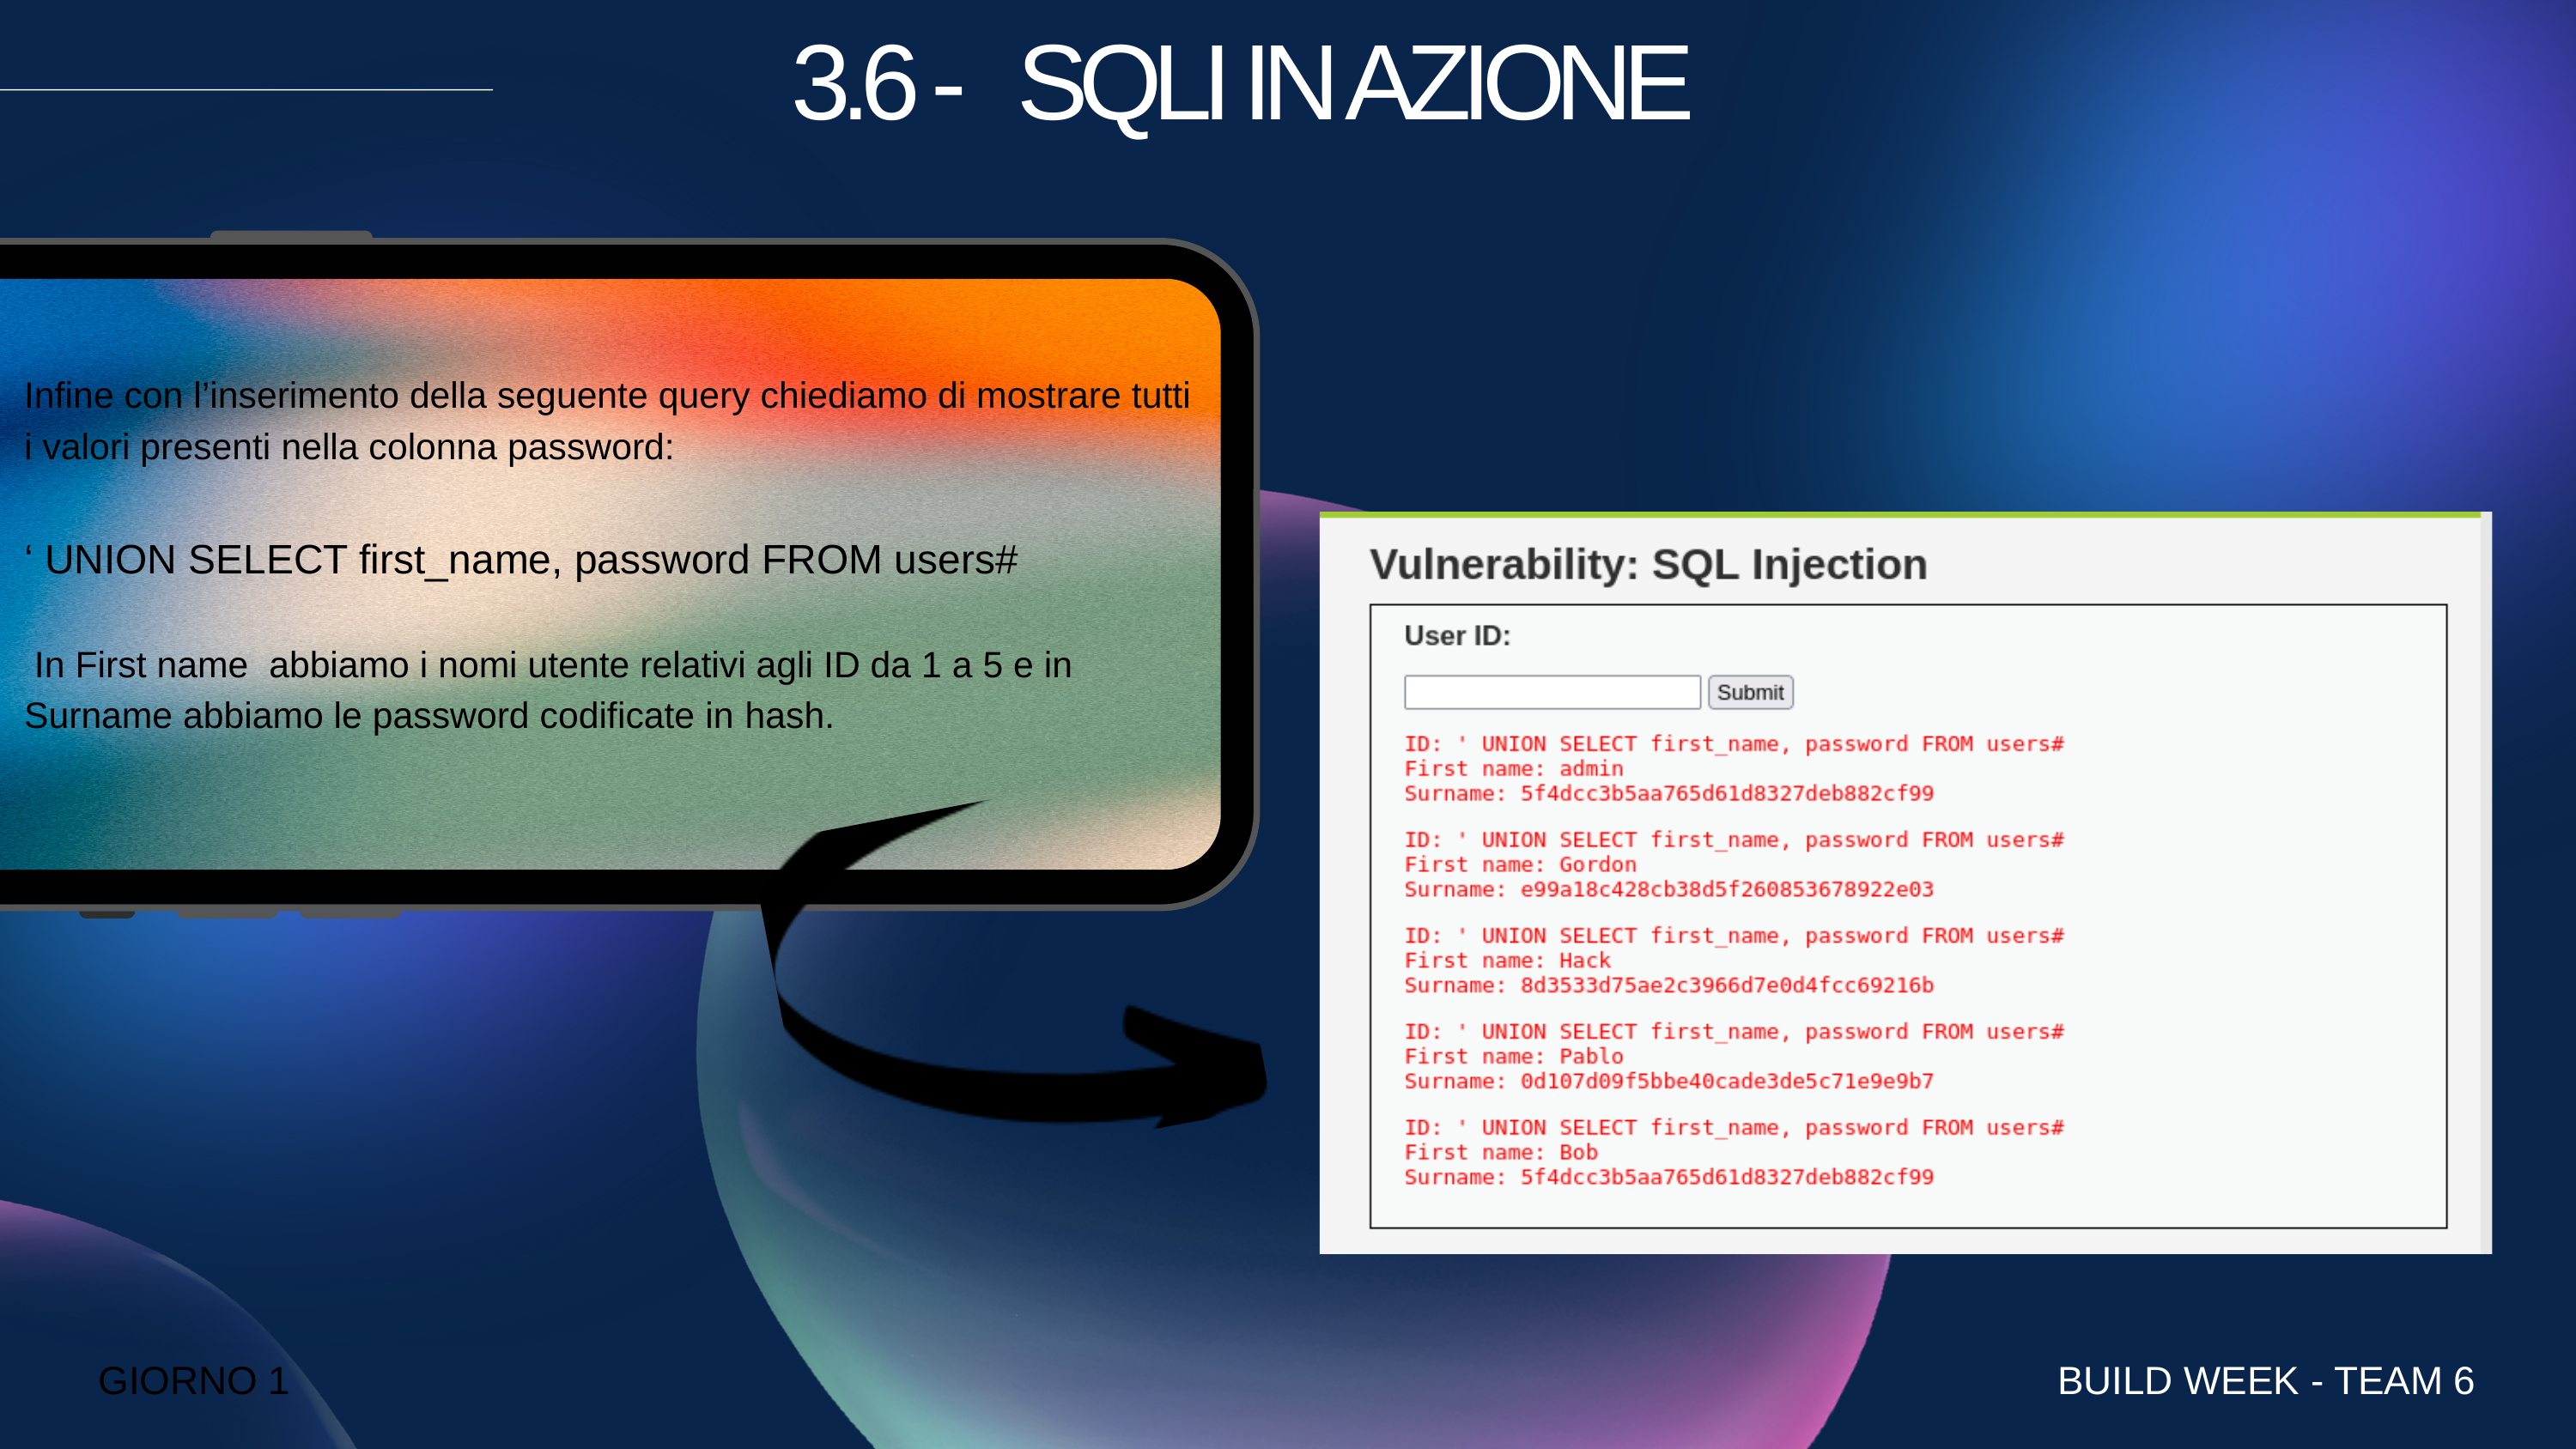

3.6 -   SQLI IN AZIONE

Infine con l’inserimento della seguente query chiediamo di mostrare tutti i valori presenti nella colonna password:

‘ UNION SELECT first_name, password FROM users#

 In First name  abbiamo i nomi utente relativi agli ID da 1 a 5 e in Surname abbiamo le password codificate in hash.

GIORNO 1
BUILD WEEK - TEAM 6